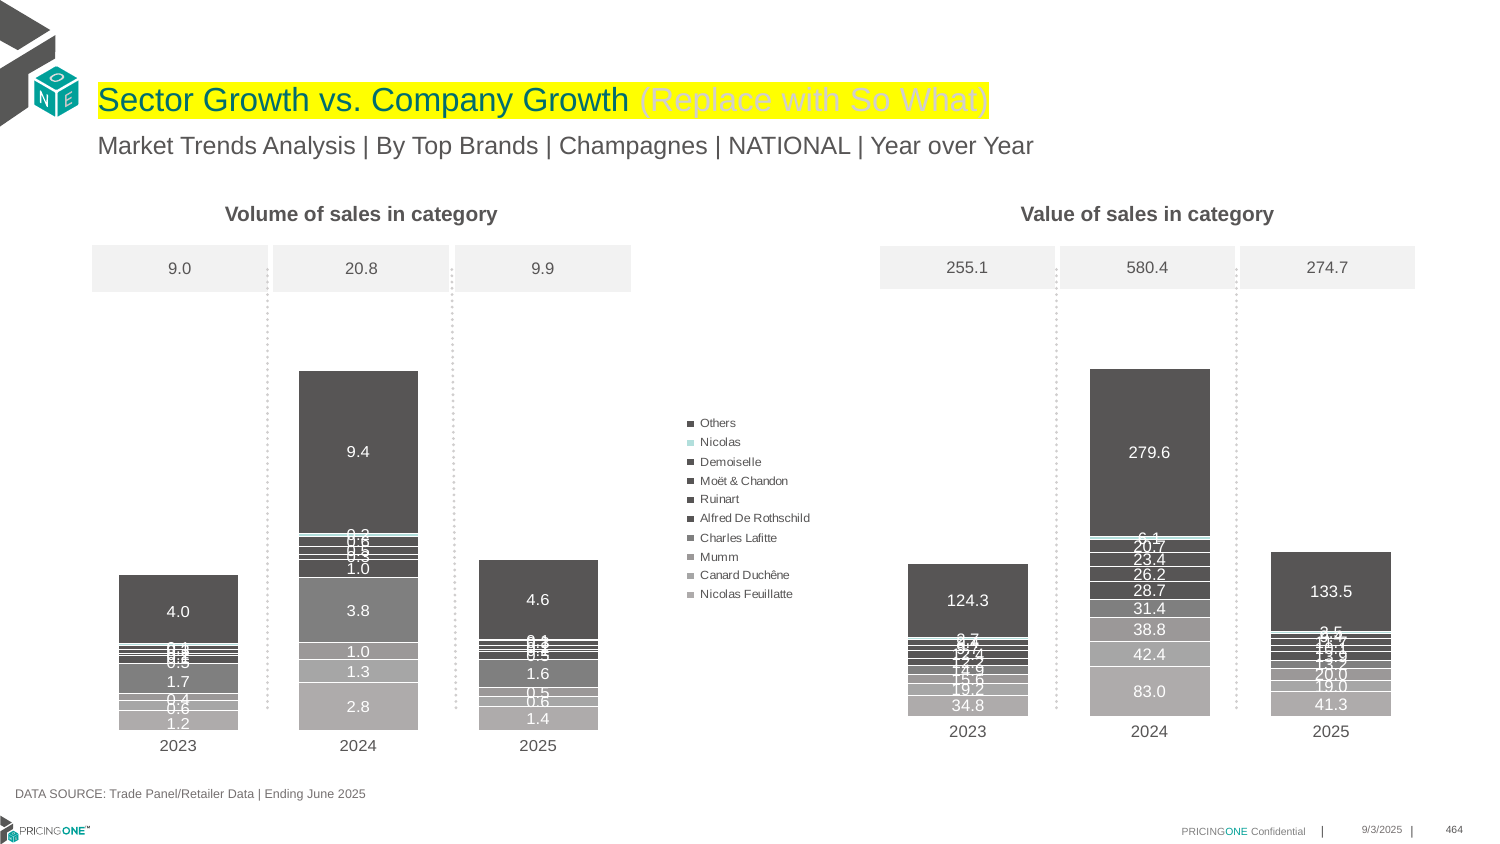

# Sector Growth vs. Company Growth (Replace with So What)
Market Trends Analysis | By Top Brands | Champagnes | NATIONAL | Year over Year
| Value of sales in category |  |  |
| --- | --- | --- |
| 255.1 | 580.4 | 274.7 |
| Volume of sales in category |  |  |
| --- | --- | --- |
| 9.0 | 20.8 | 9.9 |

### Chart

| Category | Nicolas Feuillatte | Canard Duchêne | Mumm | Charles Lafitte | Alfred De Rothschild | Ruinart | Moët & Chandon | Demoiselle | Nicolas | Others |
|---|---|---|---|---|---|---|---|---|---|---|
| 2023 | 34.778773 | 19.200569 | 15.587246 | 14.874178 | 12.216065 | 12.400694 | 9.691522 | 9.381984 | 2.658727 | 124.329747 |
| 2024 | 82.967833 | 42.432434 | 38.782579 | 31.416822 | 28.73963 | 26.202172 | 23.405218 | 20.732666 | 6.103799 | 279.620515 |
| 2025 | 41.311323 | 18.963289 | 20.032016 | 13.162244 | 13.937319 | 10.088822 | 11.731977 | 9.389598 | 2.530329 | 133.531274 |

### Chart

| Category | Nicolas Feuillatte | Canard Duchêne | Mumm | Charles Lafitte | Alfred De Rothschild | Ruinart | Moët & Chandon | Demoiselle | Nicolas | Others |
|---|---|---|---|---|---|---|---|---|---|---|
| 2023 | 1.158911 | 0.589745 | 0.407528 | 1.725617 | 0.467636 | 0.126155 | 0.191877 | 0.267712 | 0.086843 | 4.005892 |
| 2024 | 2.801588 | 1.278907 | 0.996303 | 3.75325 | 1.046274 | 0.287096 | 0.453826 | 0.579592 | 0.191626 | 9.380054 |
| 2025 | 1.413703 | 0.557306 | 0.504934 | 1.642482 | 0.476153 | 0.110359 | 0.222304 | 0.254416 | 0.079259 | 4.63774 |
DATA SOURCE: Trade Panel/Retailer Data | Ending June 2025

9/3/2025
464